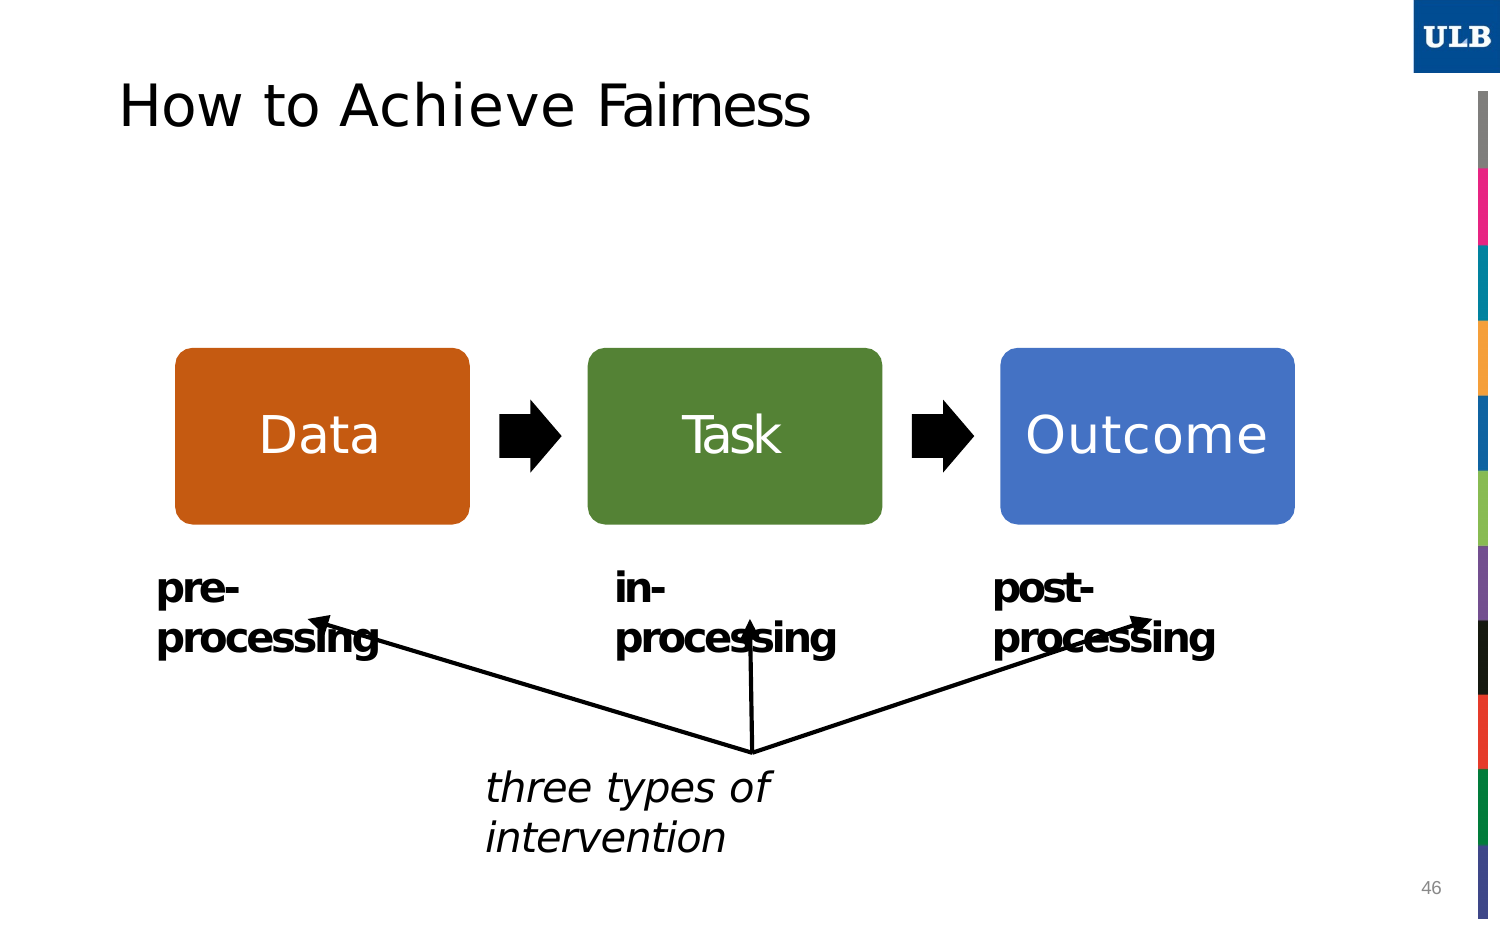

# How to Achieve Fairness

Data
Task
Outcome

pre-processing
in-processing
post-processing

three types of intervention
46